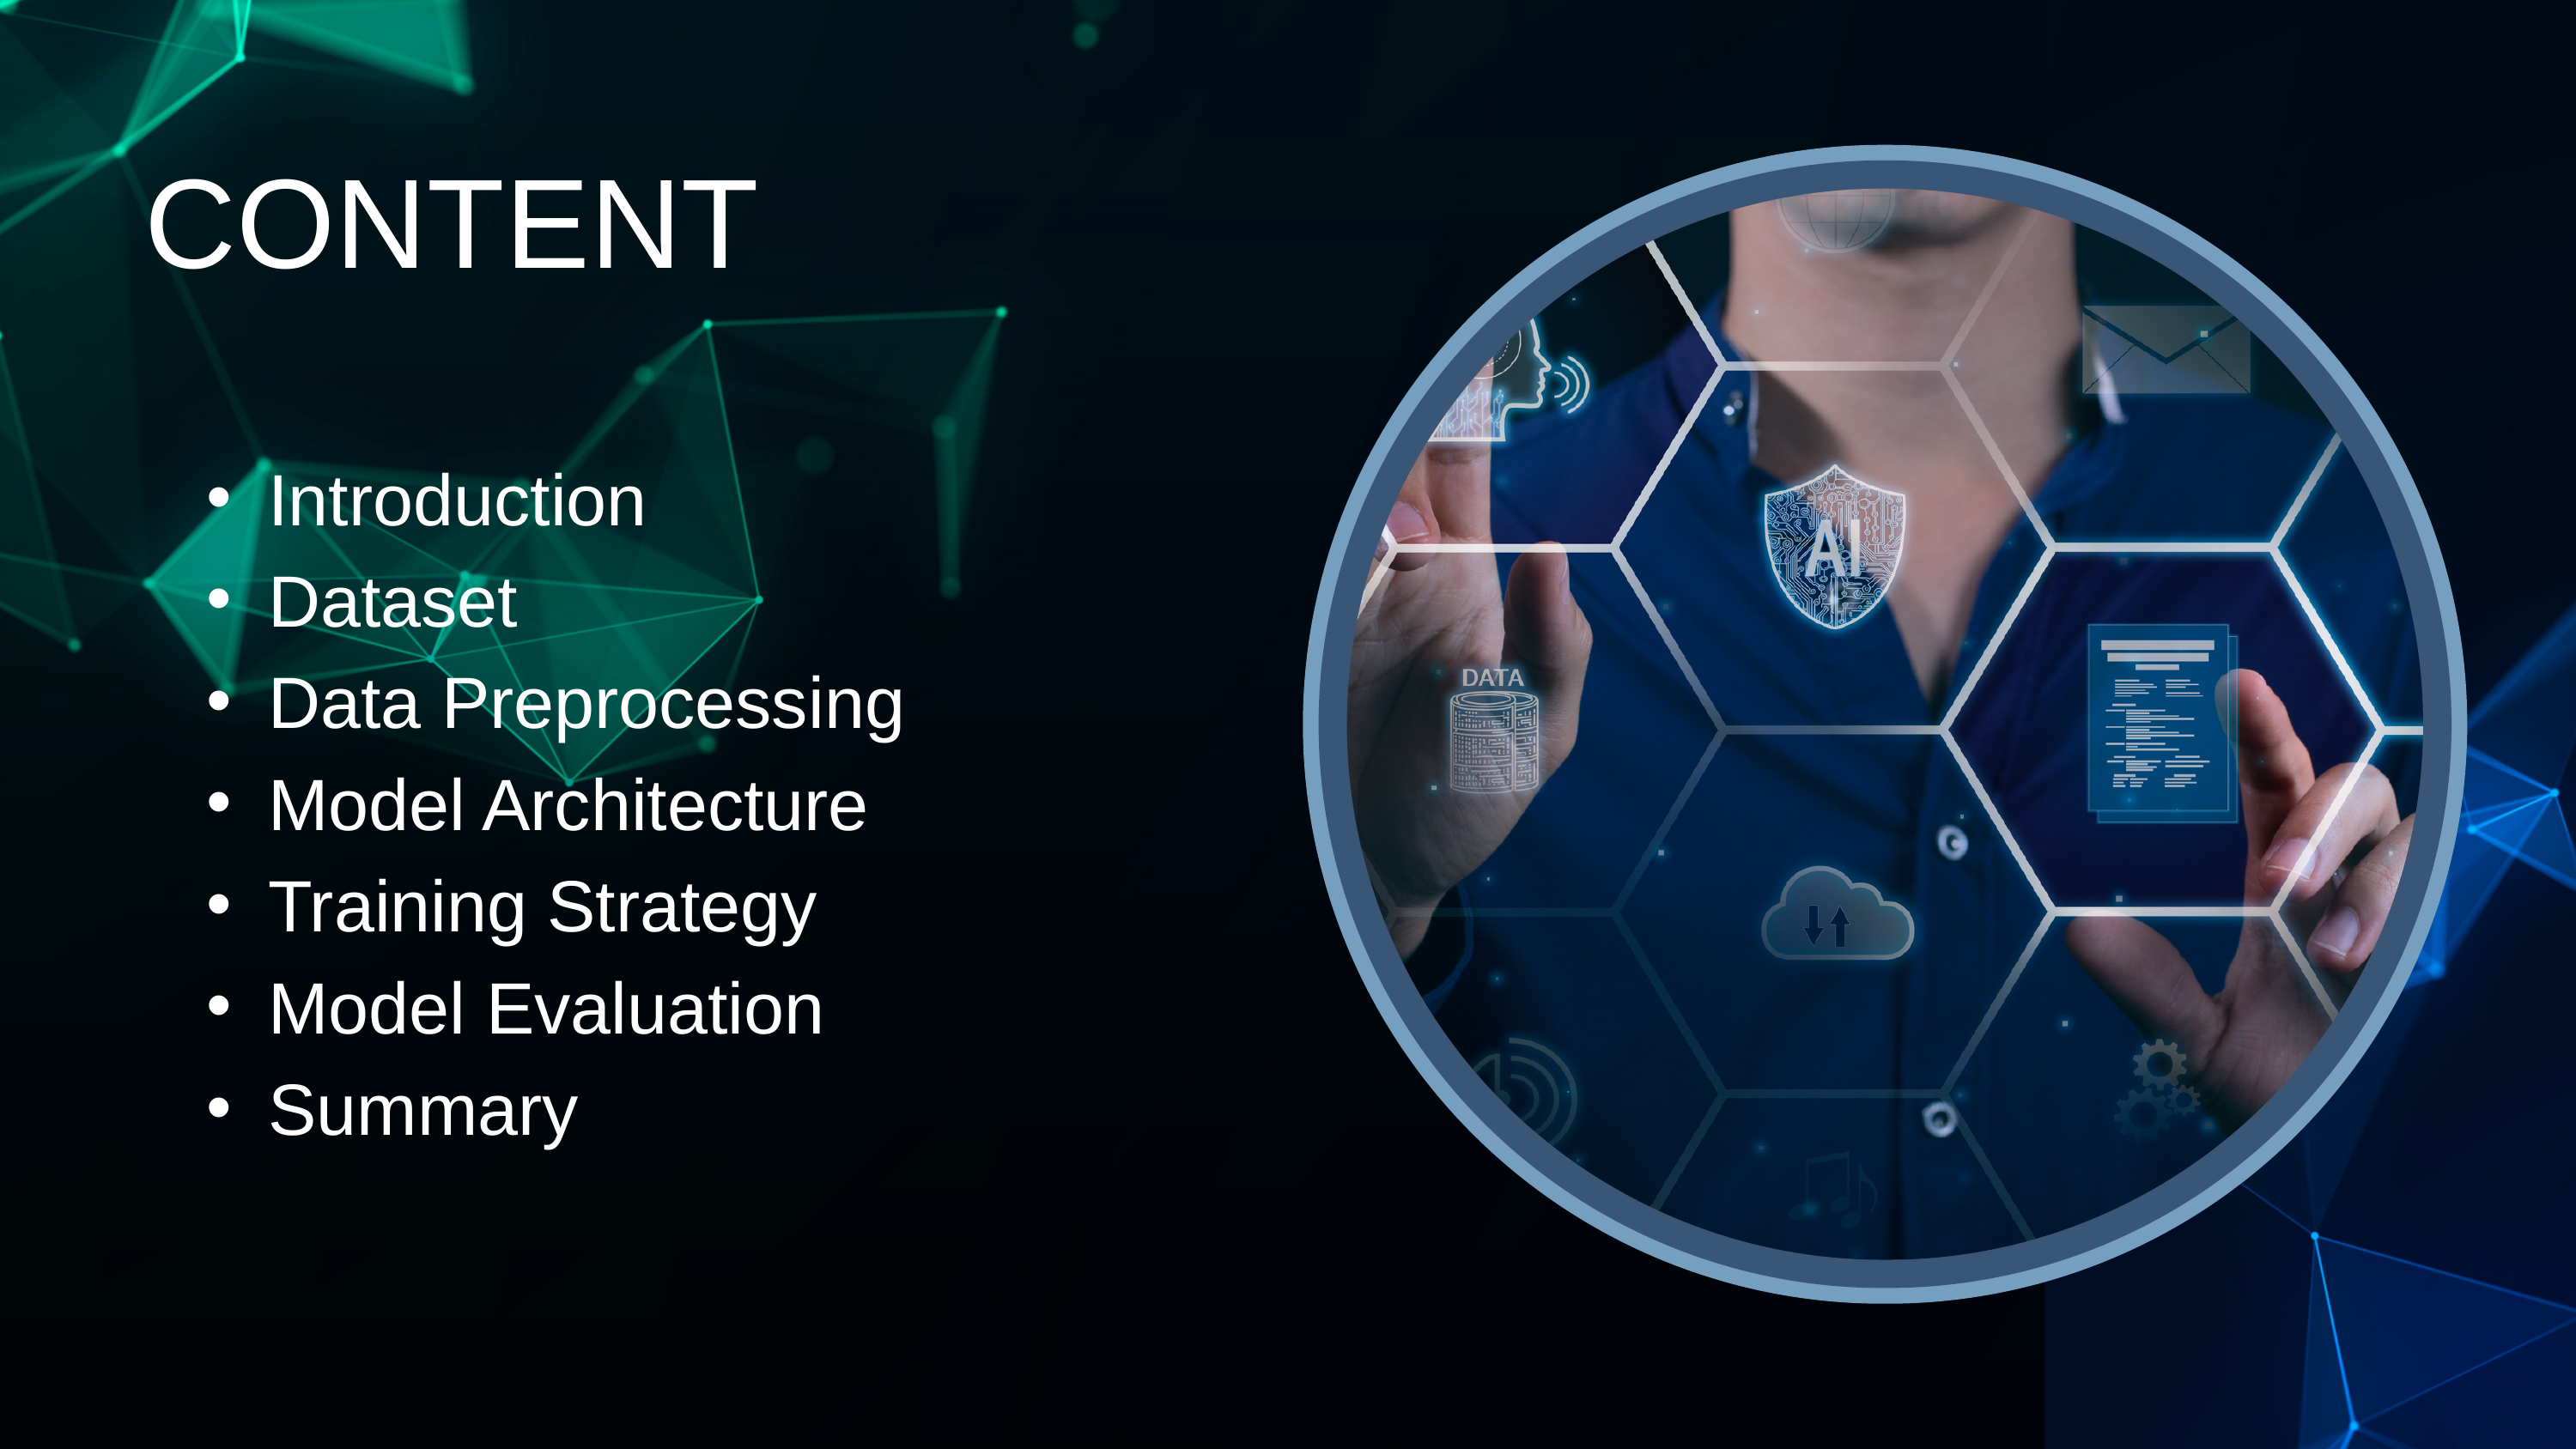

CONTENT
Introduction
Dataset
Data Preprocessing
Model Architecture
Training Strategy
Model Evaluation
Summary